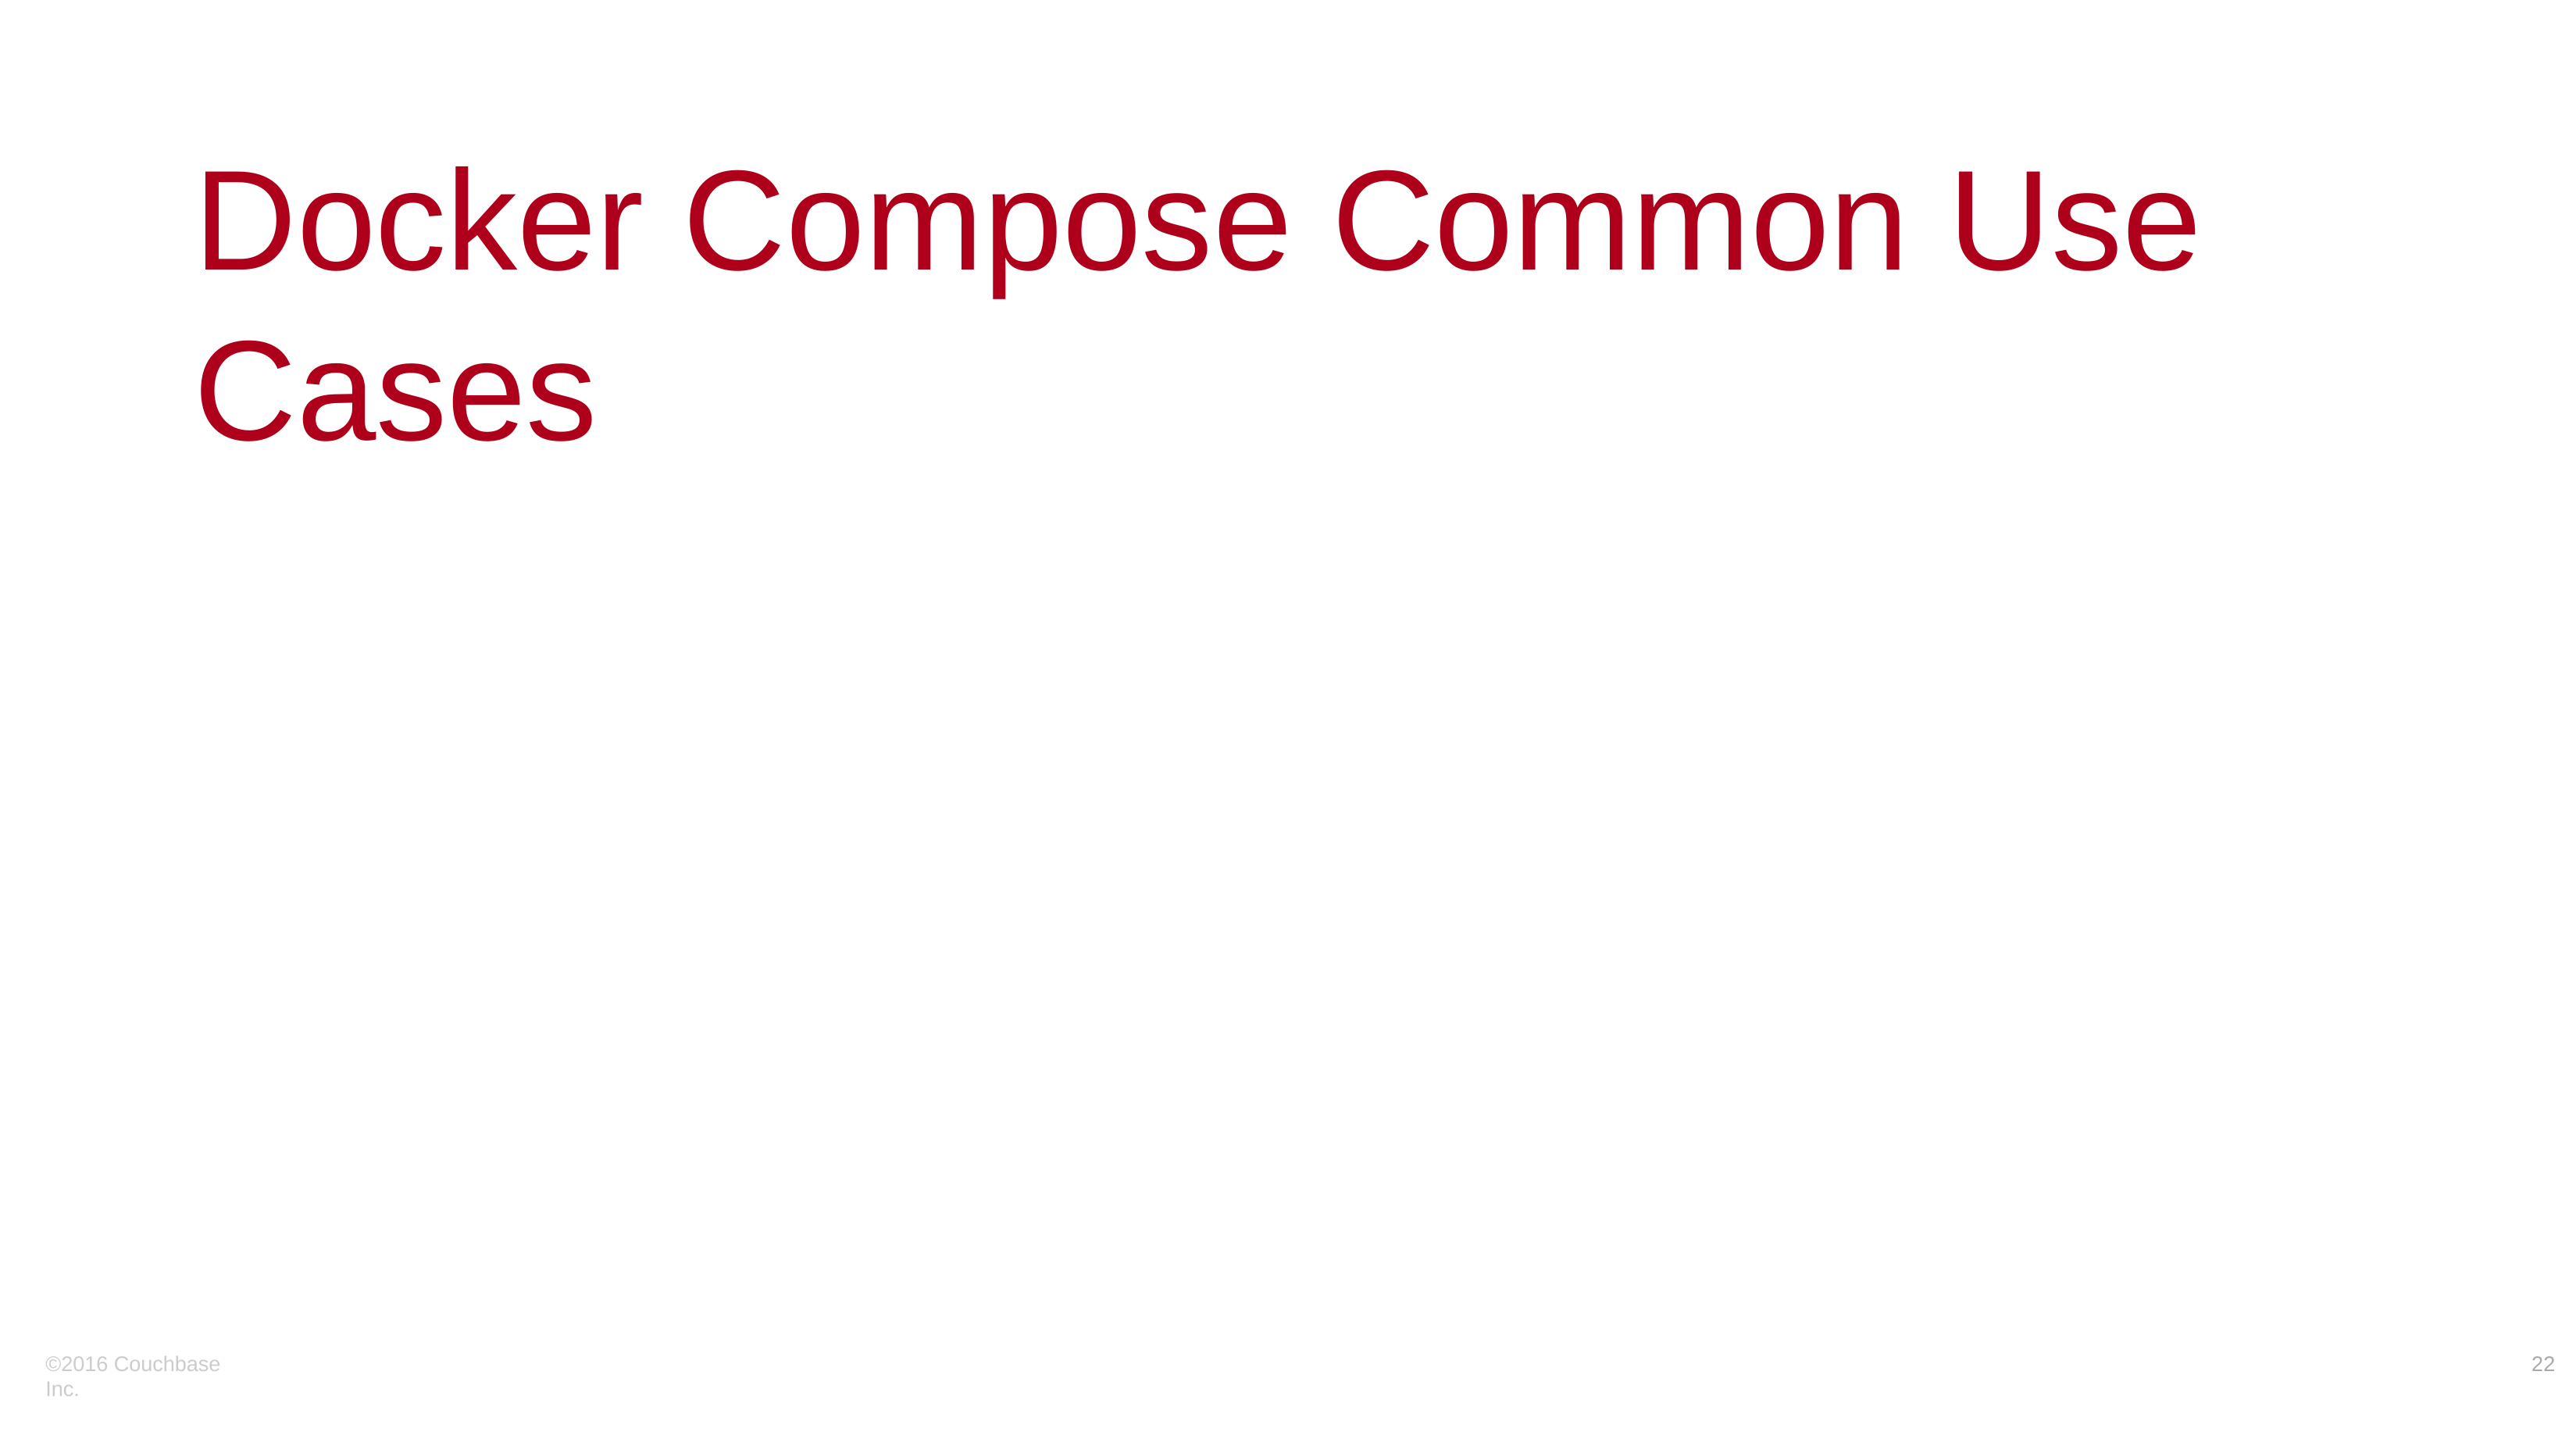

# Docker Compose Common Use Cases
©2016 Couchbase Inc.
22